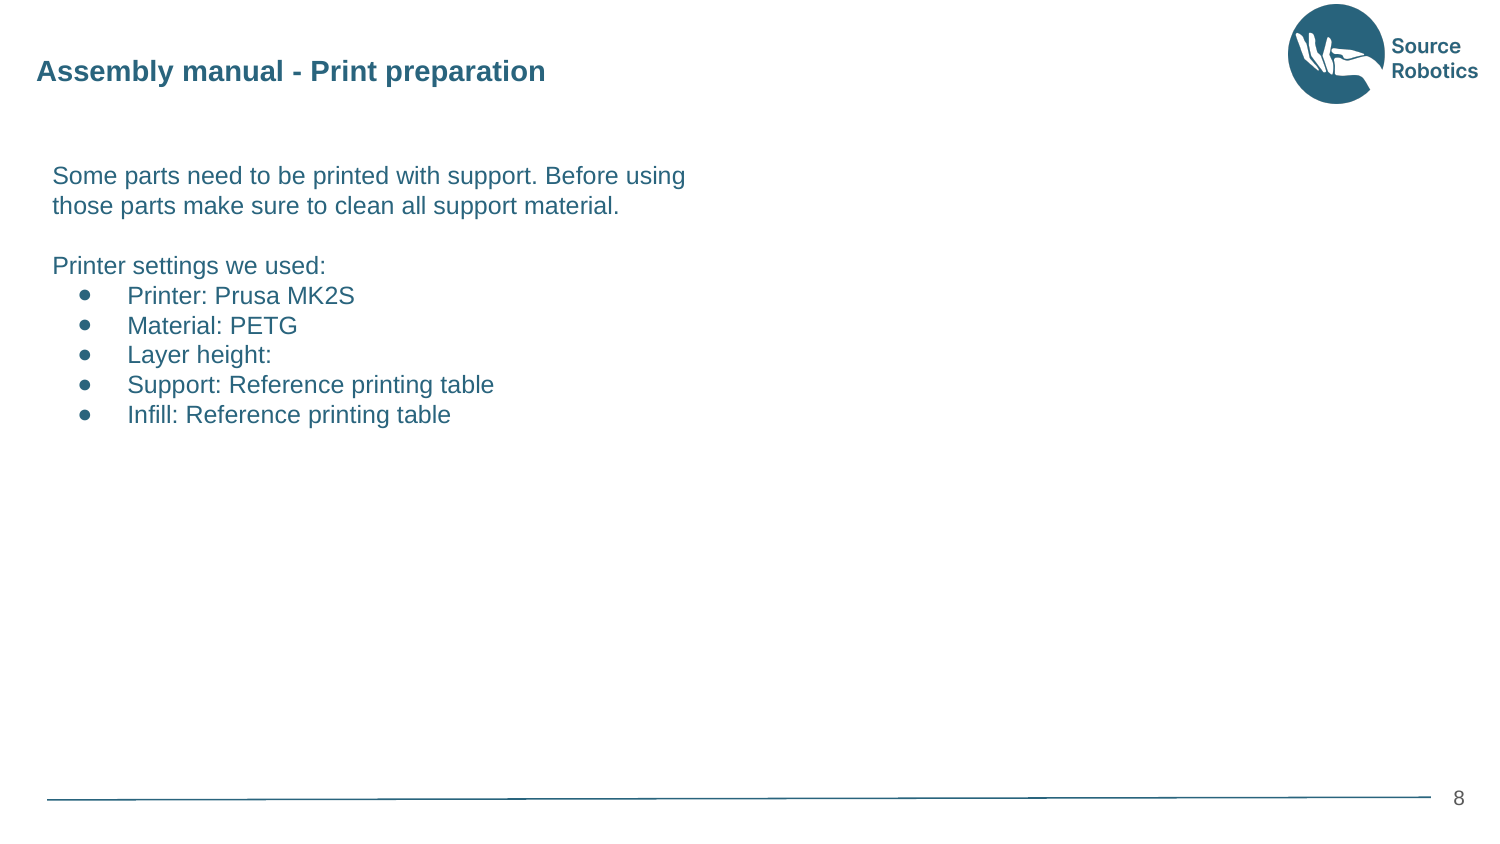

Assembly manual - Print preparation
Some parts need to be printed with support. Before using those parts make sure to clean all support material.

Printer settings we used:
Printer: Prusa MK2S
Material: PETG
Layer height:
Support: Reference printing table
Infill: Reference printing table

8